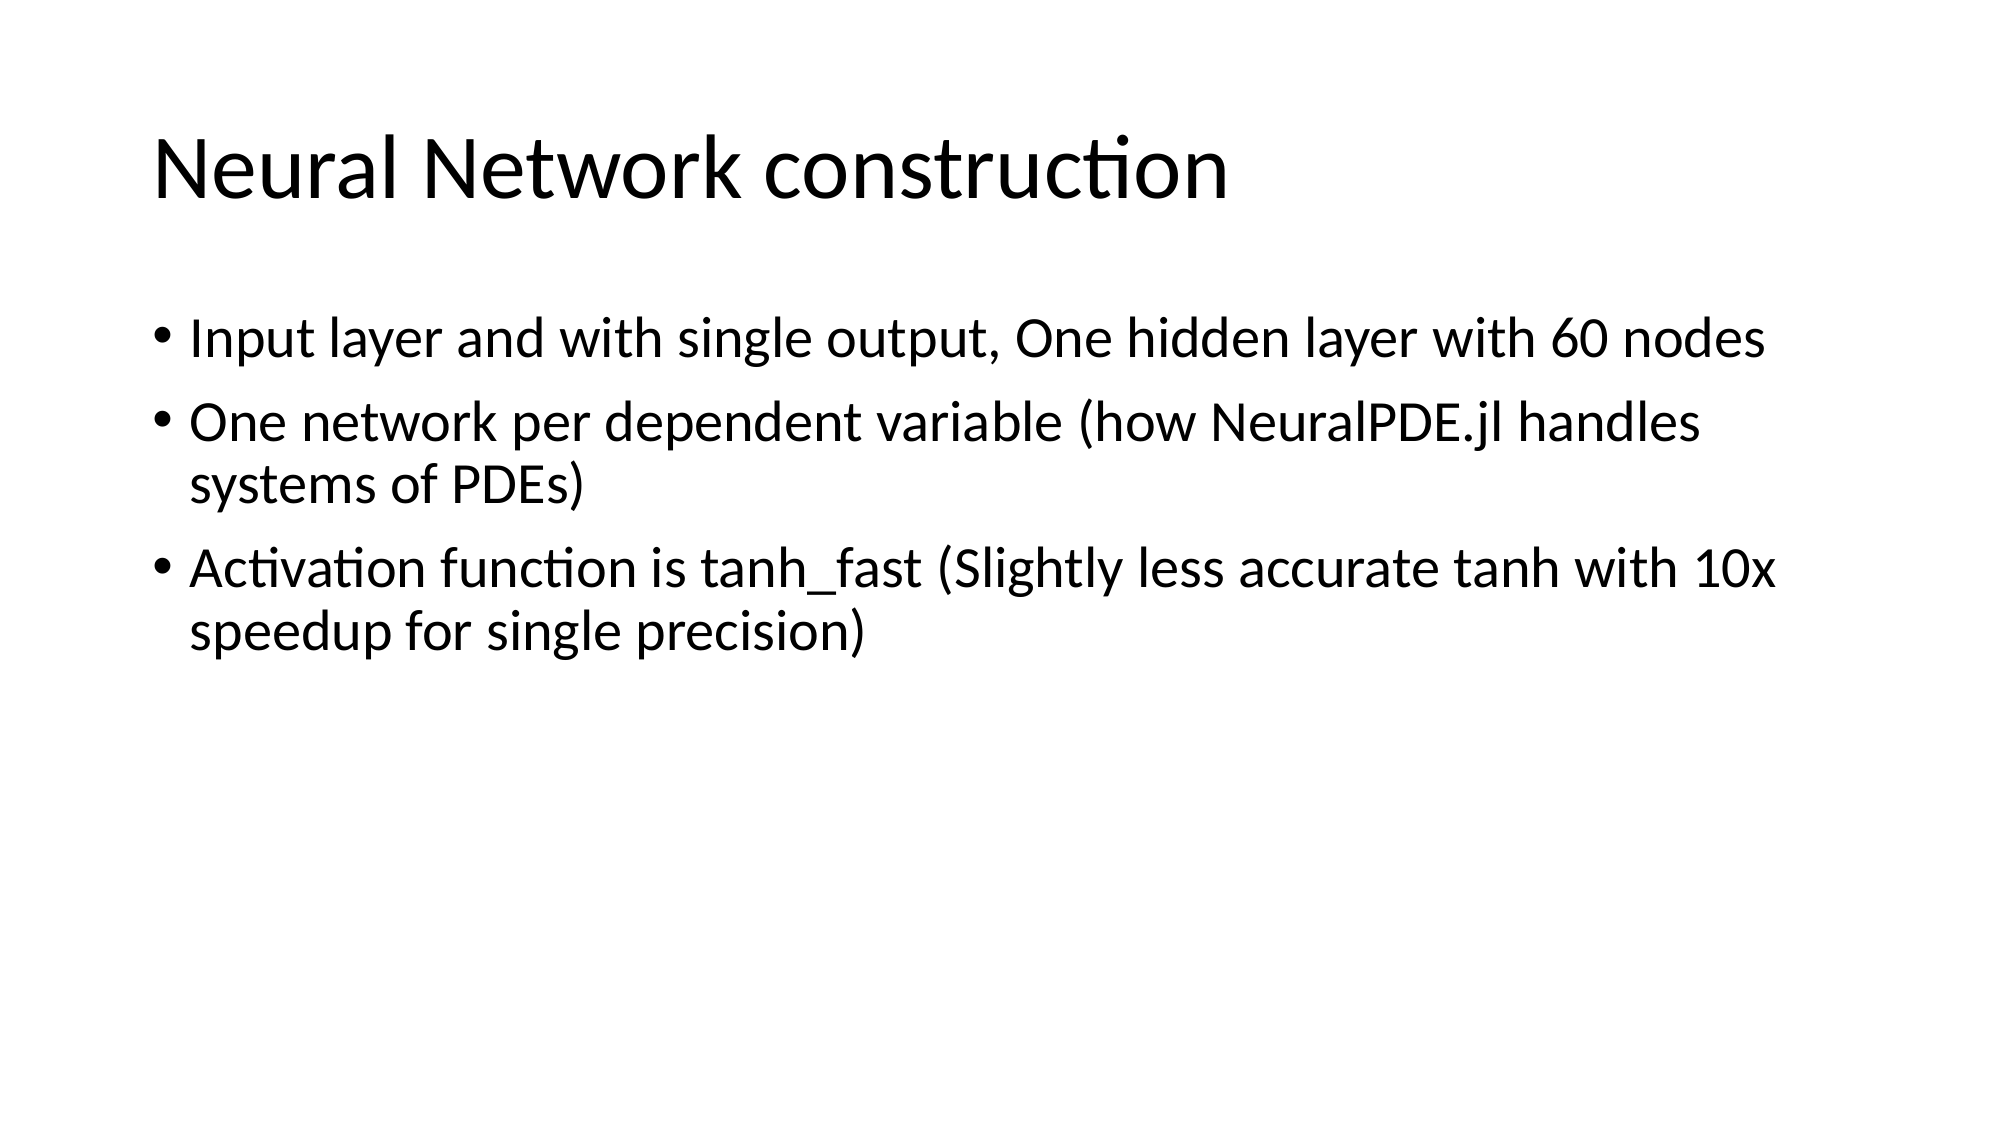

# Neural Network construction
Input layer and with single output, One hidden layer with 60 nodes
One network per dependent variable (how NeuralPDE.jl handles systems of PDEs)
Activation function is tanh_fast (Slightly less accurate tanh with 10x speedup for single precision)